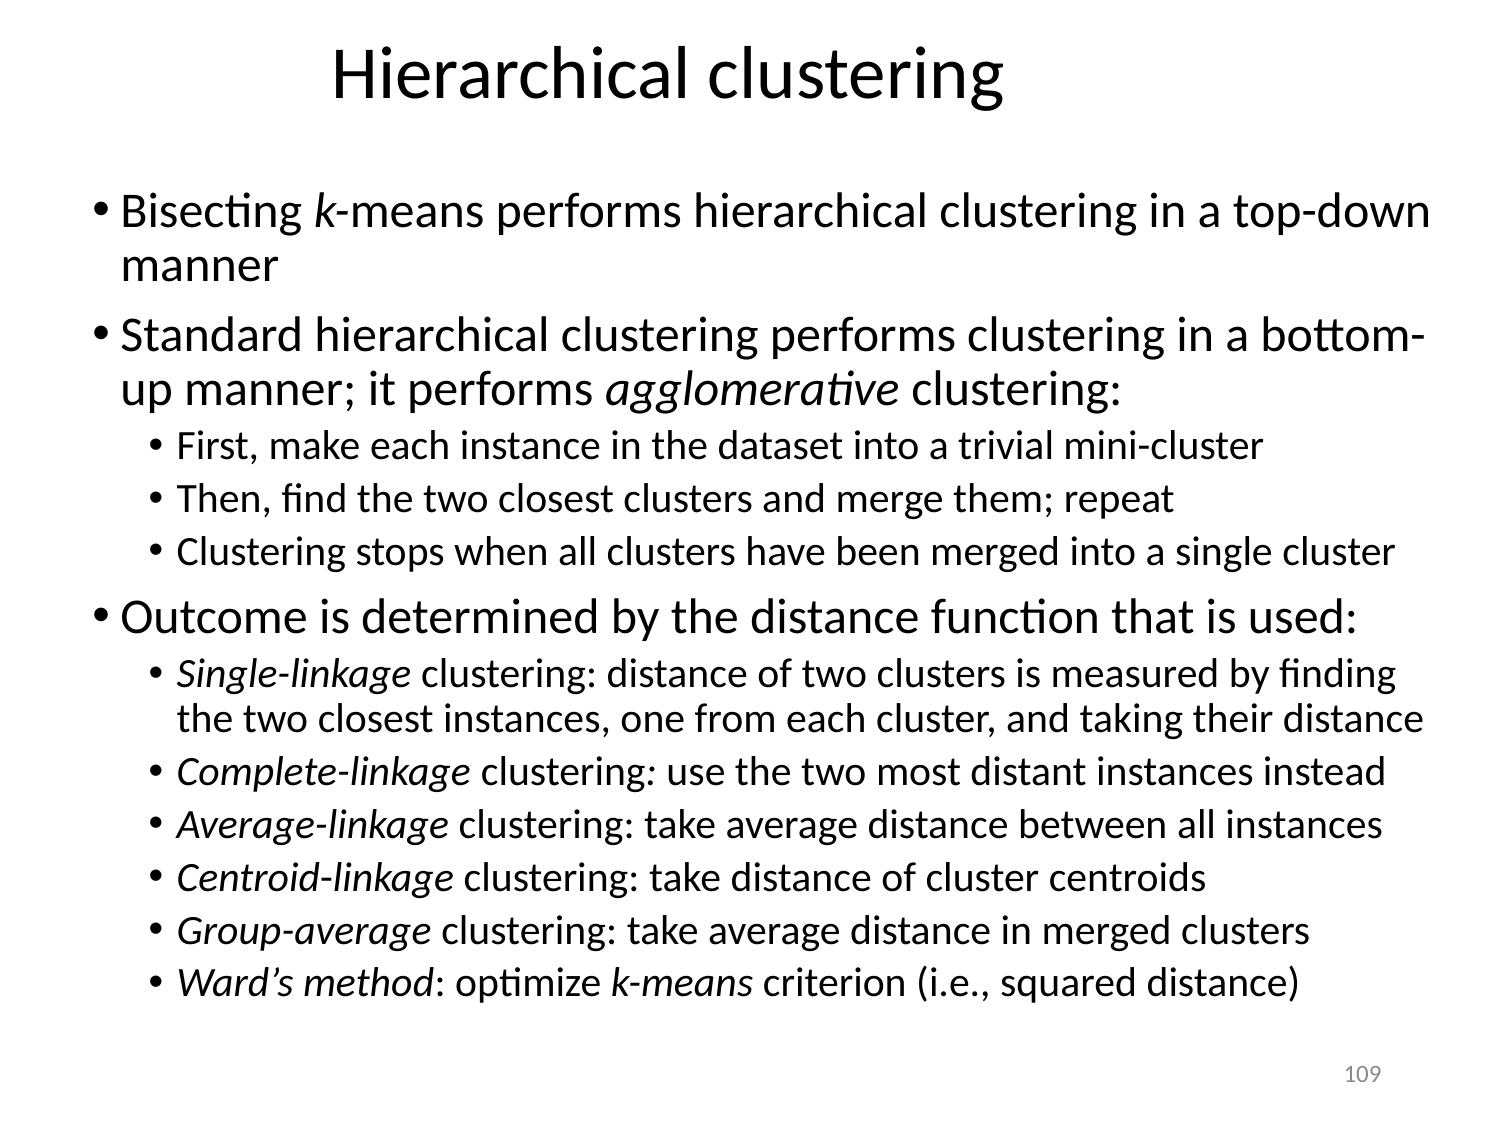

Hierarchical clustering
Bisecting k-means performs hierarchical clustering in a top-down manner
Standard hierarchical clustering performs clustering in a bottom-up manner; it performs agglomerative clustering:
First, make each instance in the dataset into a trivial mini-cluster
Then, find the two closest clusters and merge them; repeat
Clustering stops when all clusters have been merged into a single cluster
Outcome is determined by the distance function that is used:
Single-linkage clustering: distance of two clusters is measured by finding the two closest instances, one from each cluster, and taking their distance
Complete-linkage clustering: use the two most distant instances instead
Average-linkage clustering: take average distance between all instances
Centroid-linkage clustering: take distance of cluster centroids
Group-average clustering: take average distance in merged clusters
Ward’s method: optimize k-means criterion (i.e., squared distance)
109